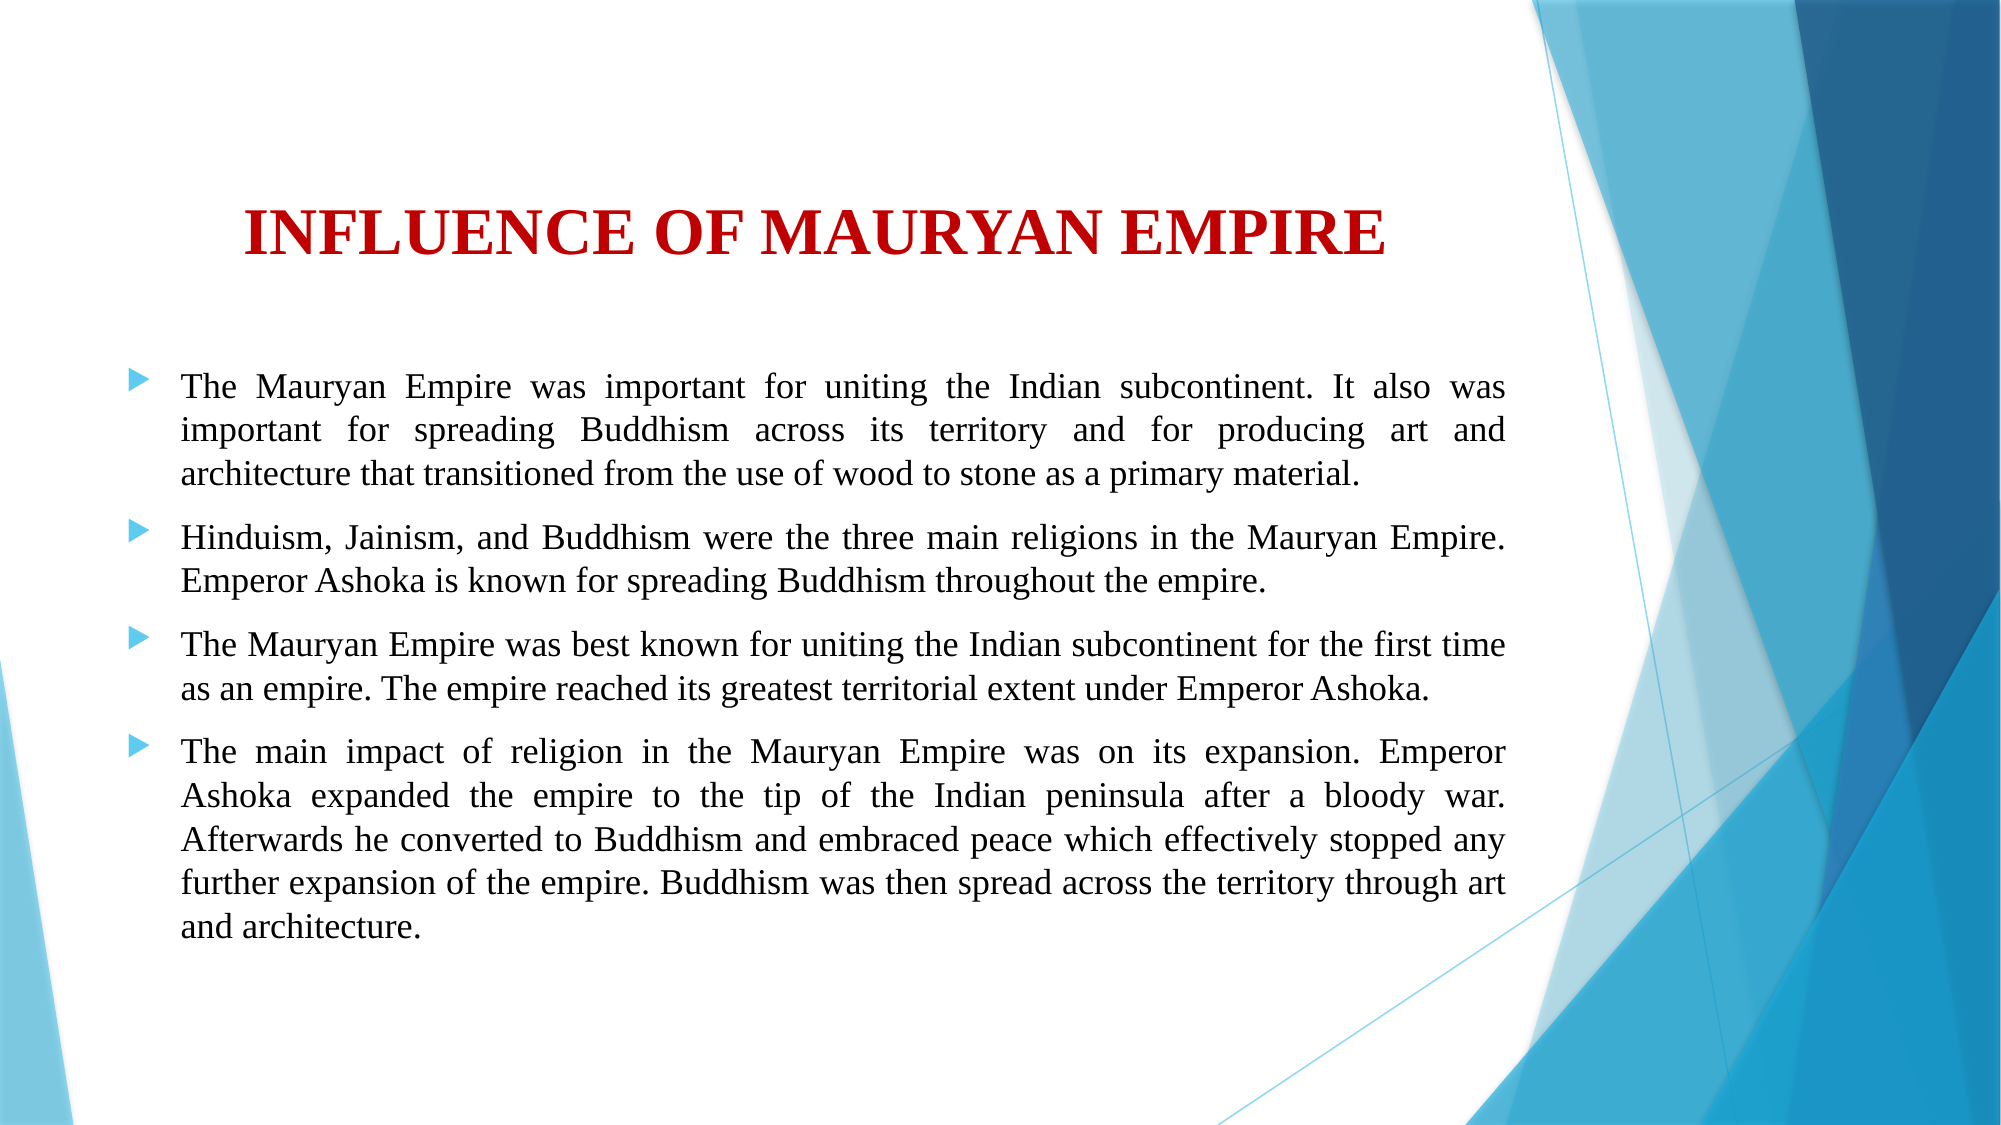

# INFLUENCE OF MAURYAN EMPIRE
The Mauryan Empire was important for uniting the Indian subcontinent. It also was important for spreading Buddhism across its territory and for producing art and architecture that transitioned from the use of wood to stone as a primary material.
Hinduism, Jainism, and Buddhism were the three main religions in the Mauryan Empire. Emperor Ashoka is known for spreading Buddhism throughout the empire.
The Mauryan Empire was best known for uniting the Indian subcontinent for the first time as an empire. The empire reached its greatest territorial extent under Emperor Ashoka.
The main impact of religion in the Mauryan Empire was on its expansion. Emperor Ashoka expanded the empire to the tip of the Indian peninsula after a bloody war. Afterwards he converted to Buddhism and embraced peace which effectively stopped any further expansion of the empire. Buddhism was then spread across the territory through art and architecture.